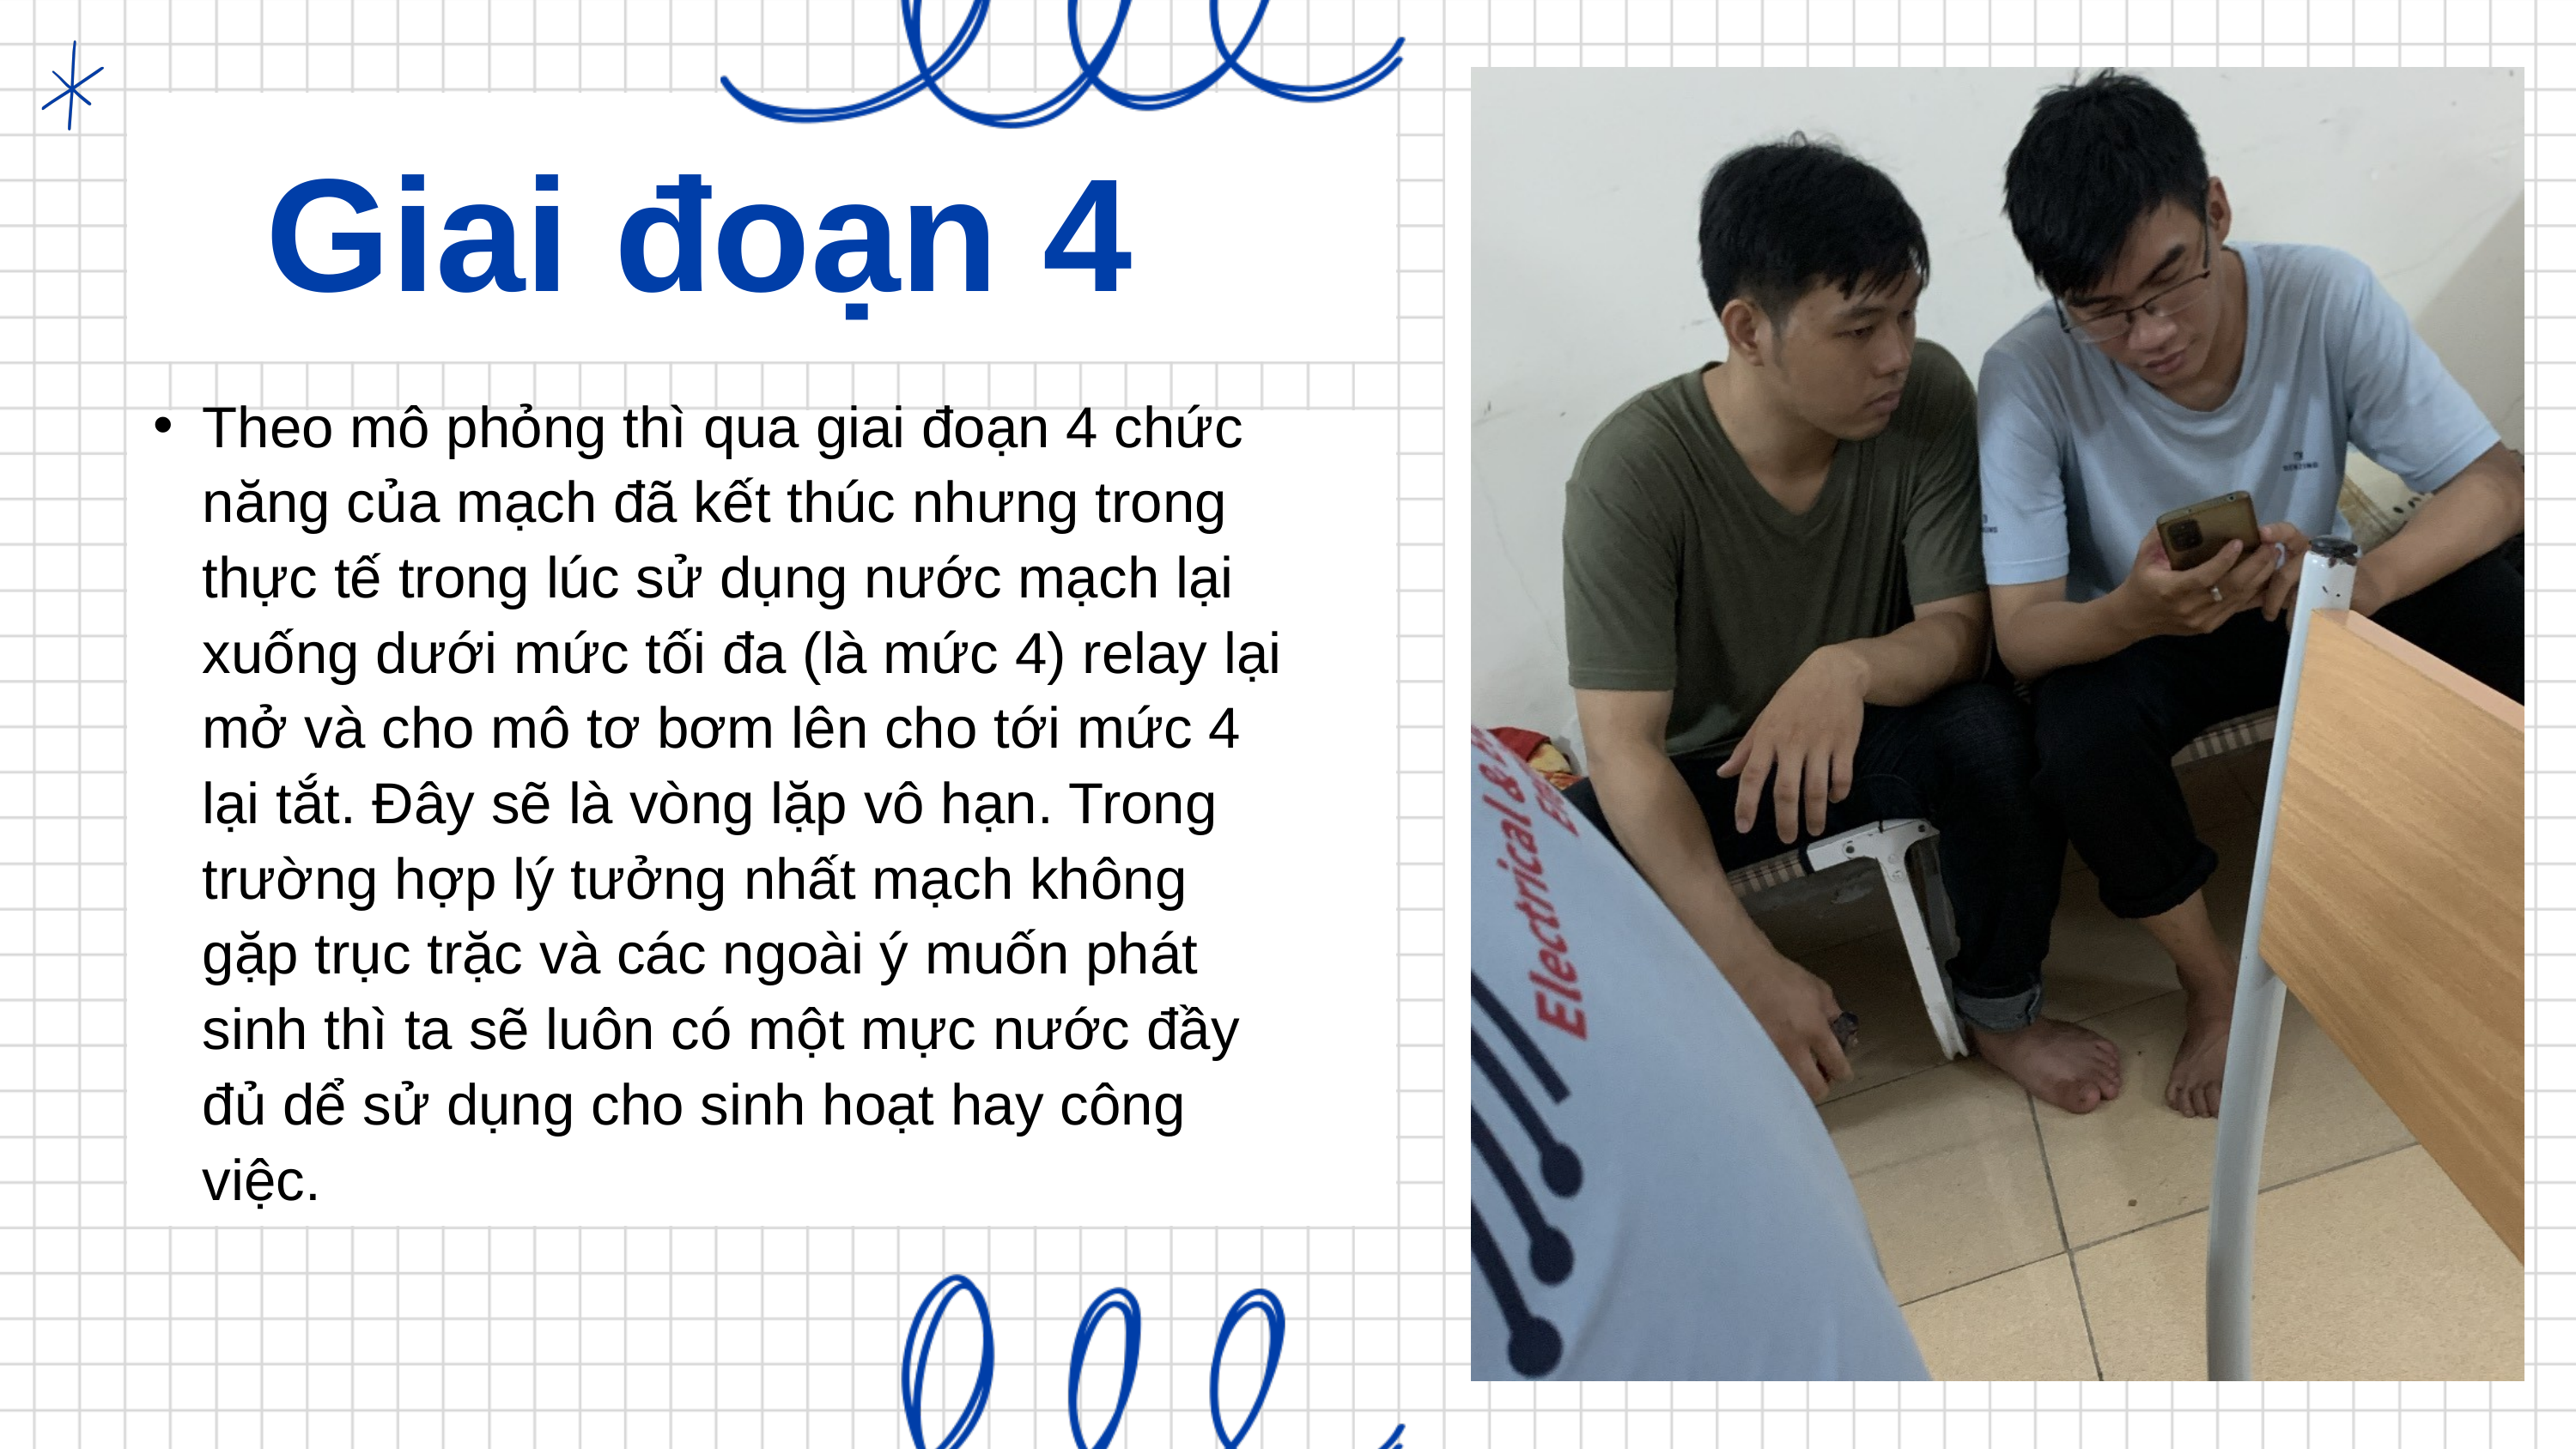

Giai đoạn 4

Theo mô phỏng thì qua giai đoạn 4 chức năng của mạch đã kết thúc nhưng trong thực tế trong lúc sử dụng nước mạch lại xuống dưới mức tối đa (là mức 4) relay lại mở và cho mô tơ bơm lên cho tới mức 4 lại tắt. Đây sẽ là vòng lặp vô hạn. Trong trường hợp lý tưởng nhất mạch không gặp trục trặc và các ngoài ý muốn phát sinh thì ta sẽ luôn có một mực nước đầy đủ dể sử dụng cho sinh hoạt hay công việc.